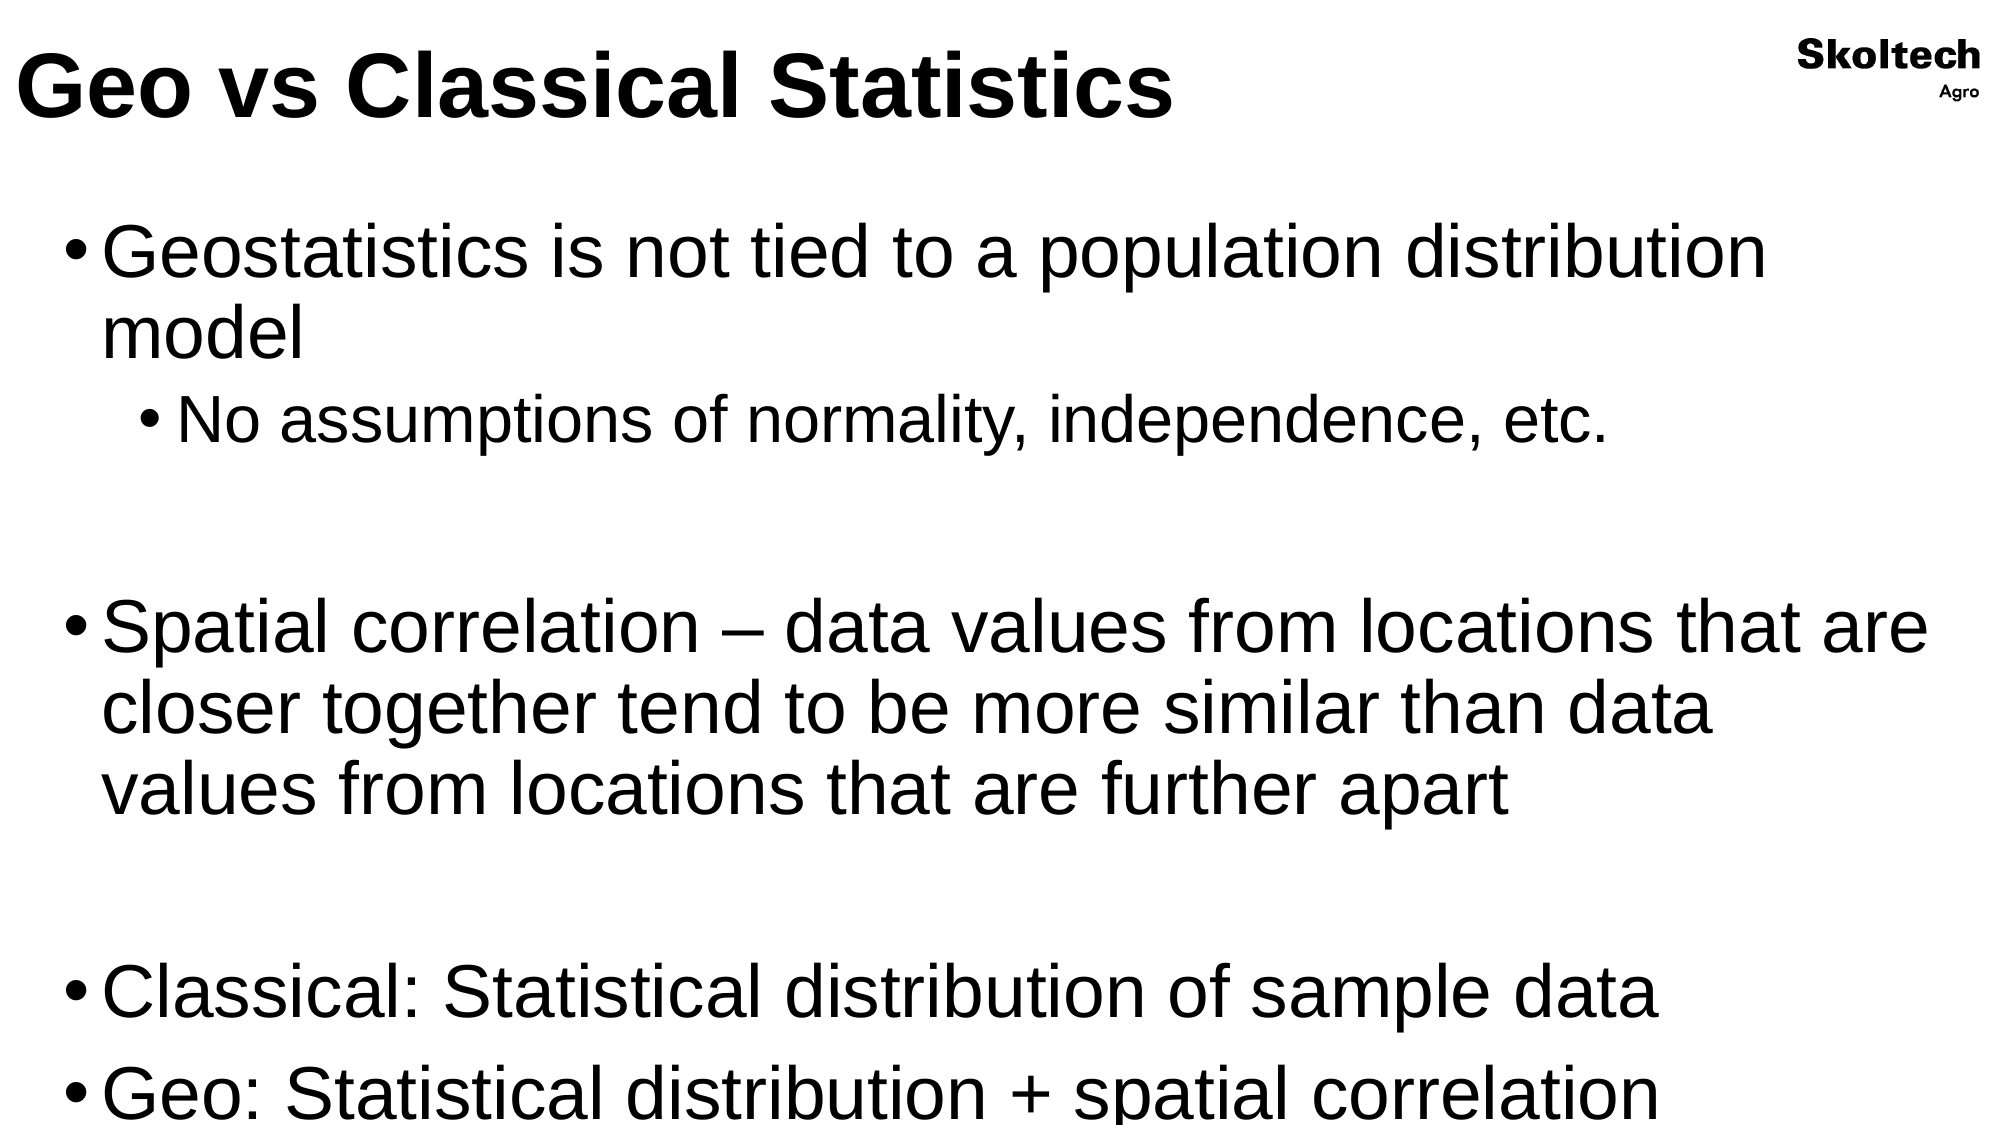

# Geo vs Classical Statistics
Geostatistics is not tied to a population distribution model
No assumptions of normality, independence, etc.

Spatial correlation – data values from locations that are closer together tend to be more similar than data values from locations that are further apart

Classical: Statistical distribution of sample data
Geo: Statistical distribution + spatial correlation